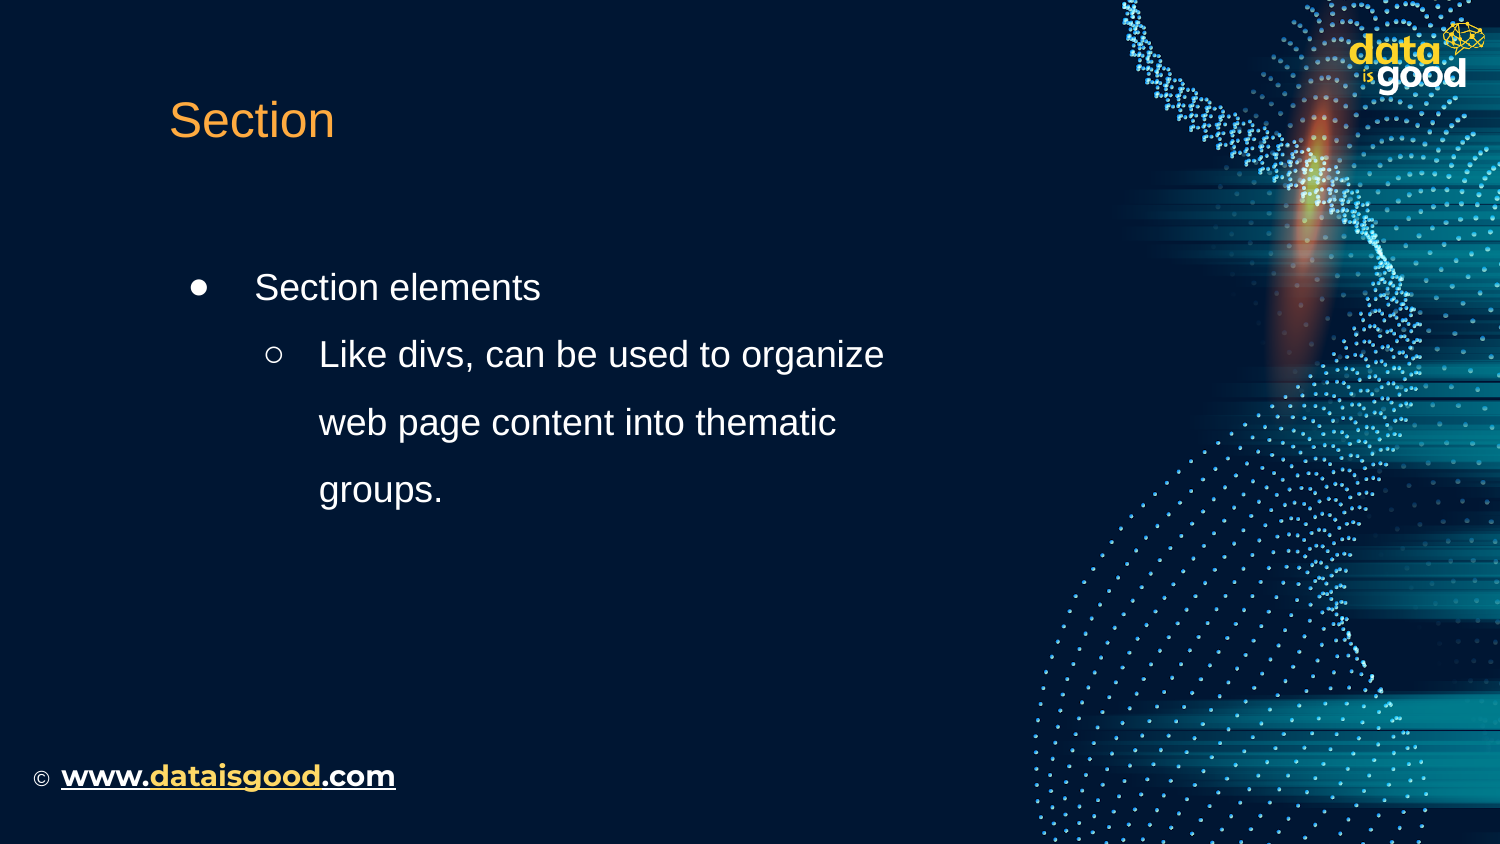

# Section
 Section elements
Like divs, can be used to organize web page content into thematic groups.